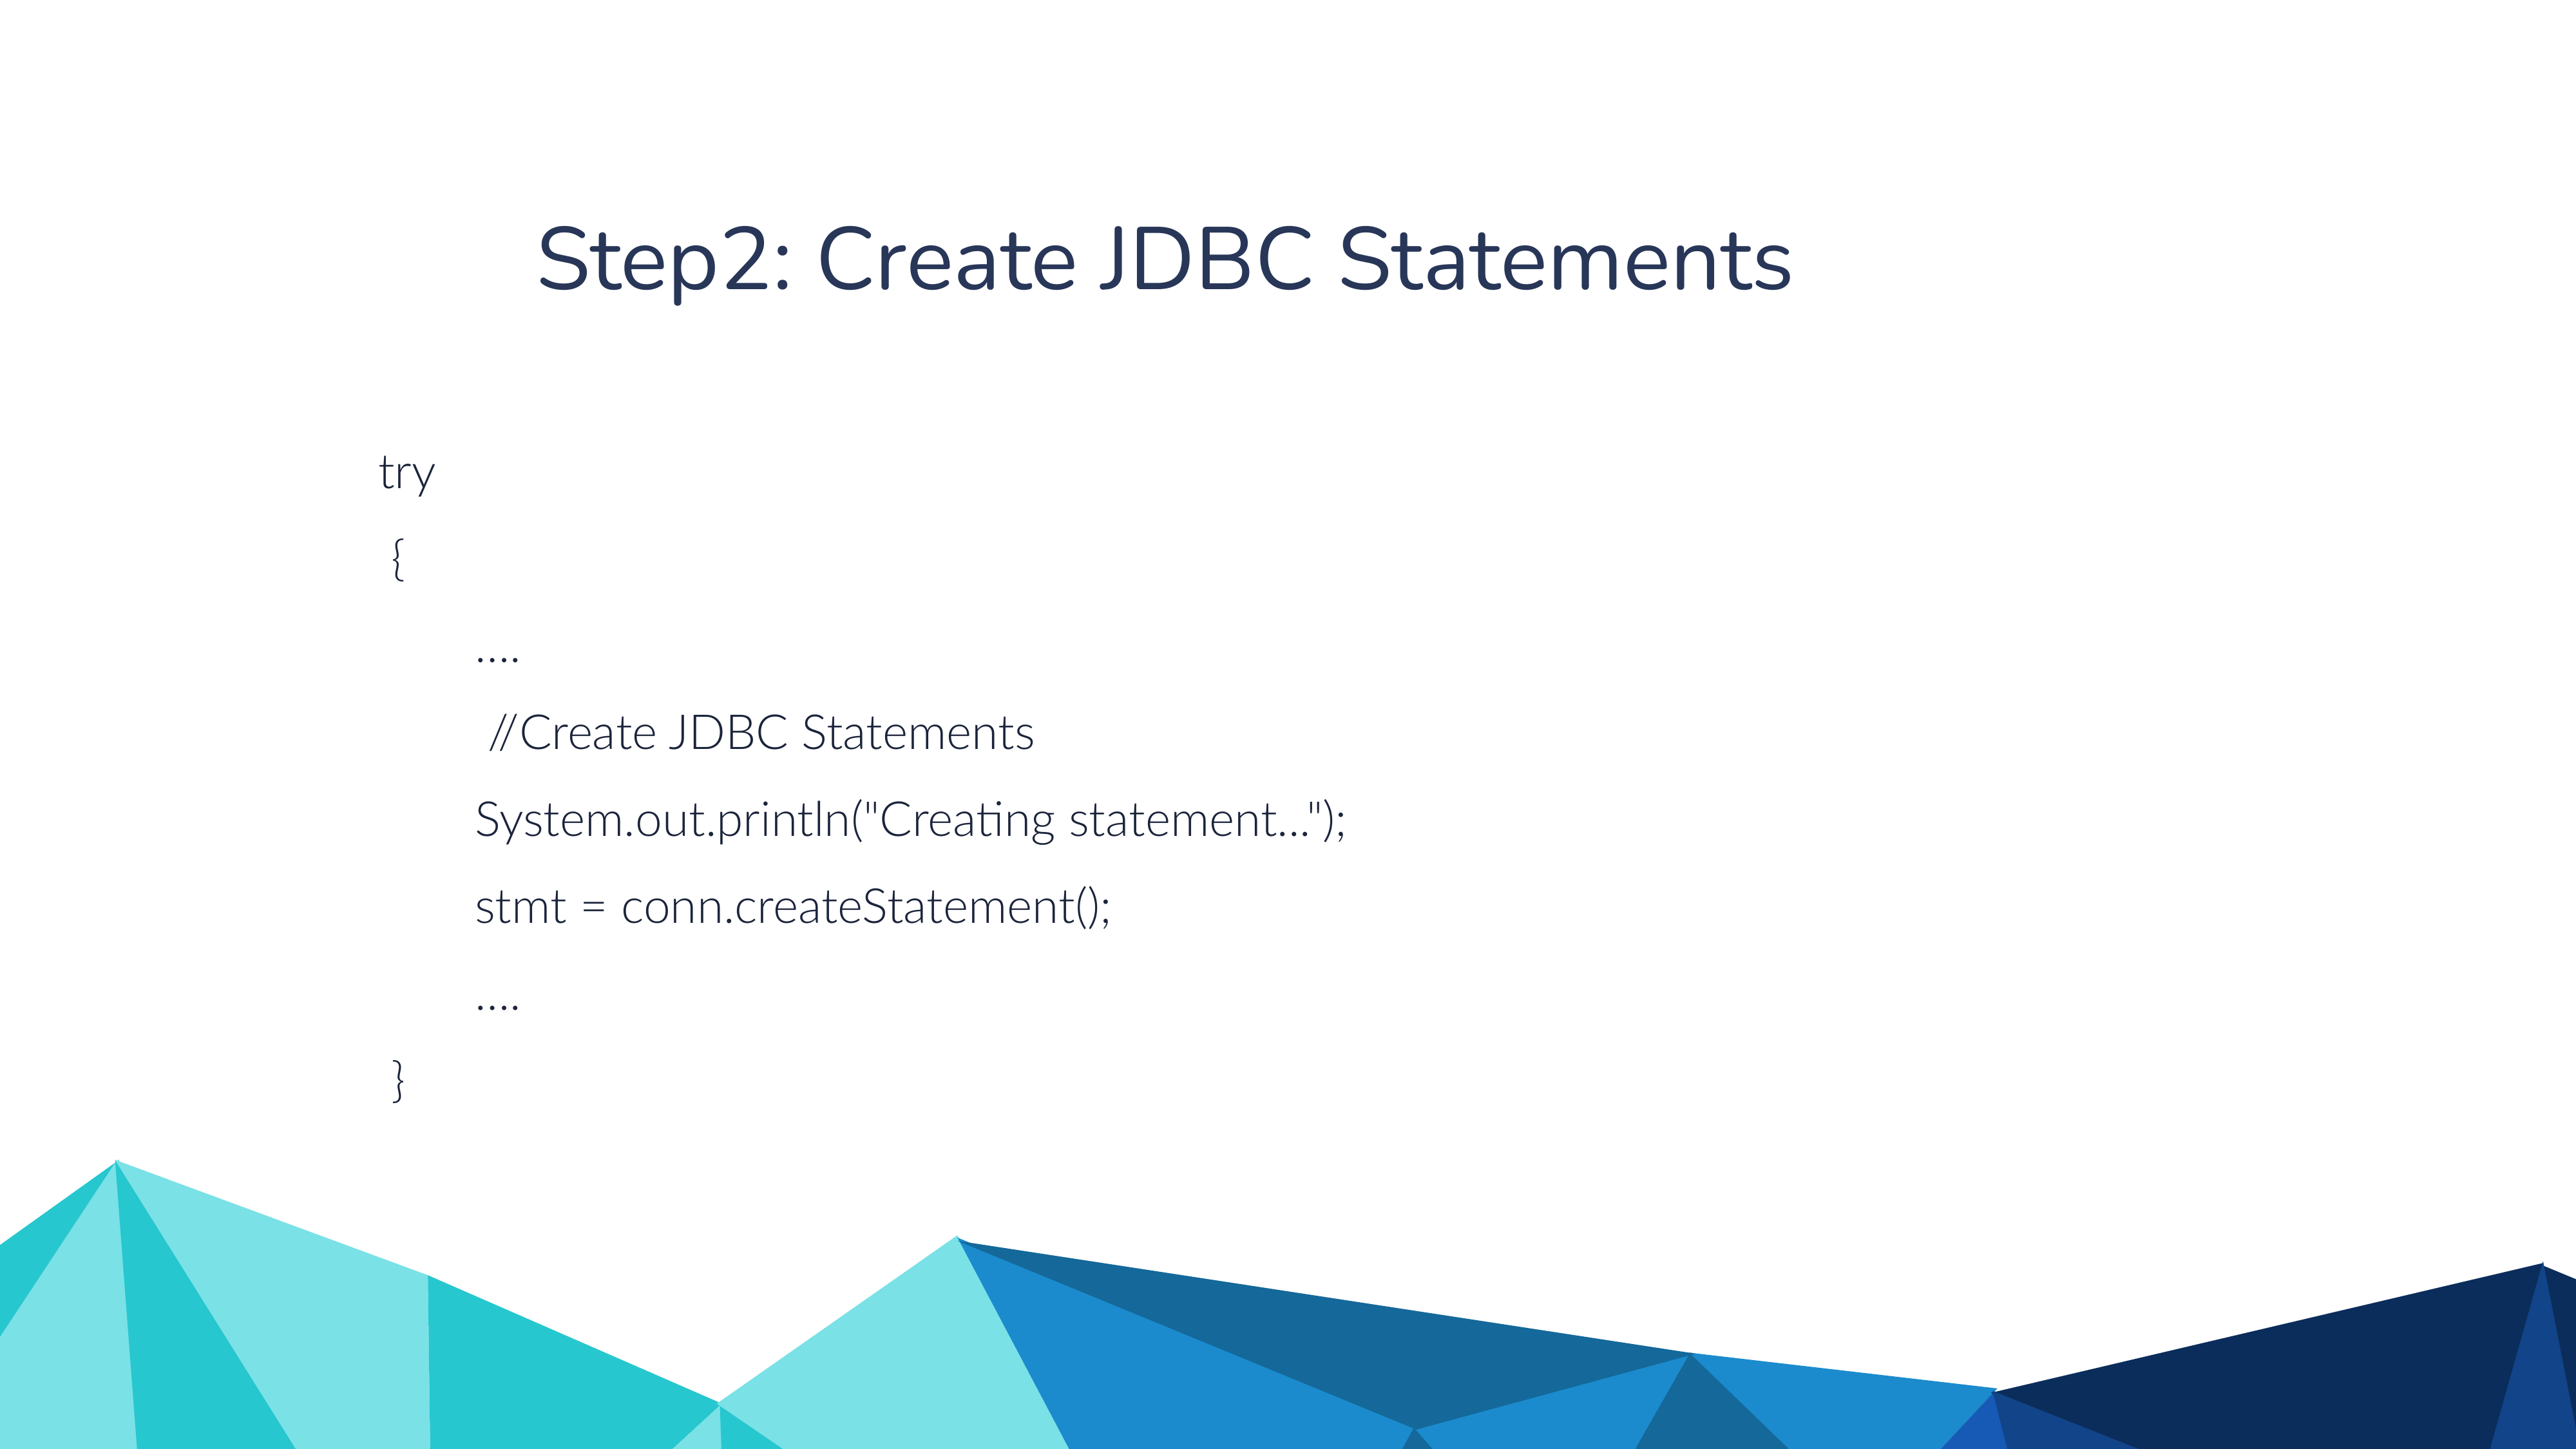

Step2: Create JDBC Statements
try
 {
	….
	 //Create JDBC Statements
	System.out.println("Creating statement...");
	stmt = conn.createStatement();
	….
 }